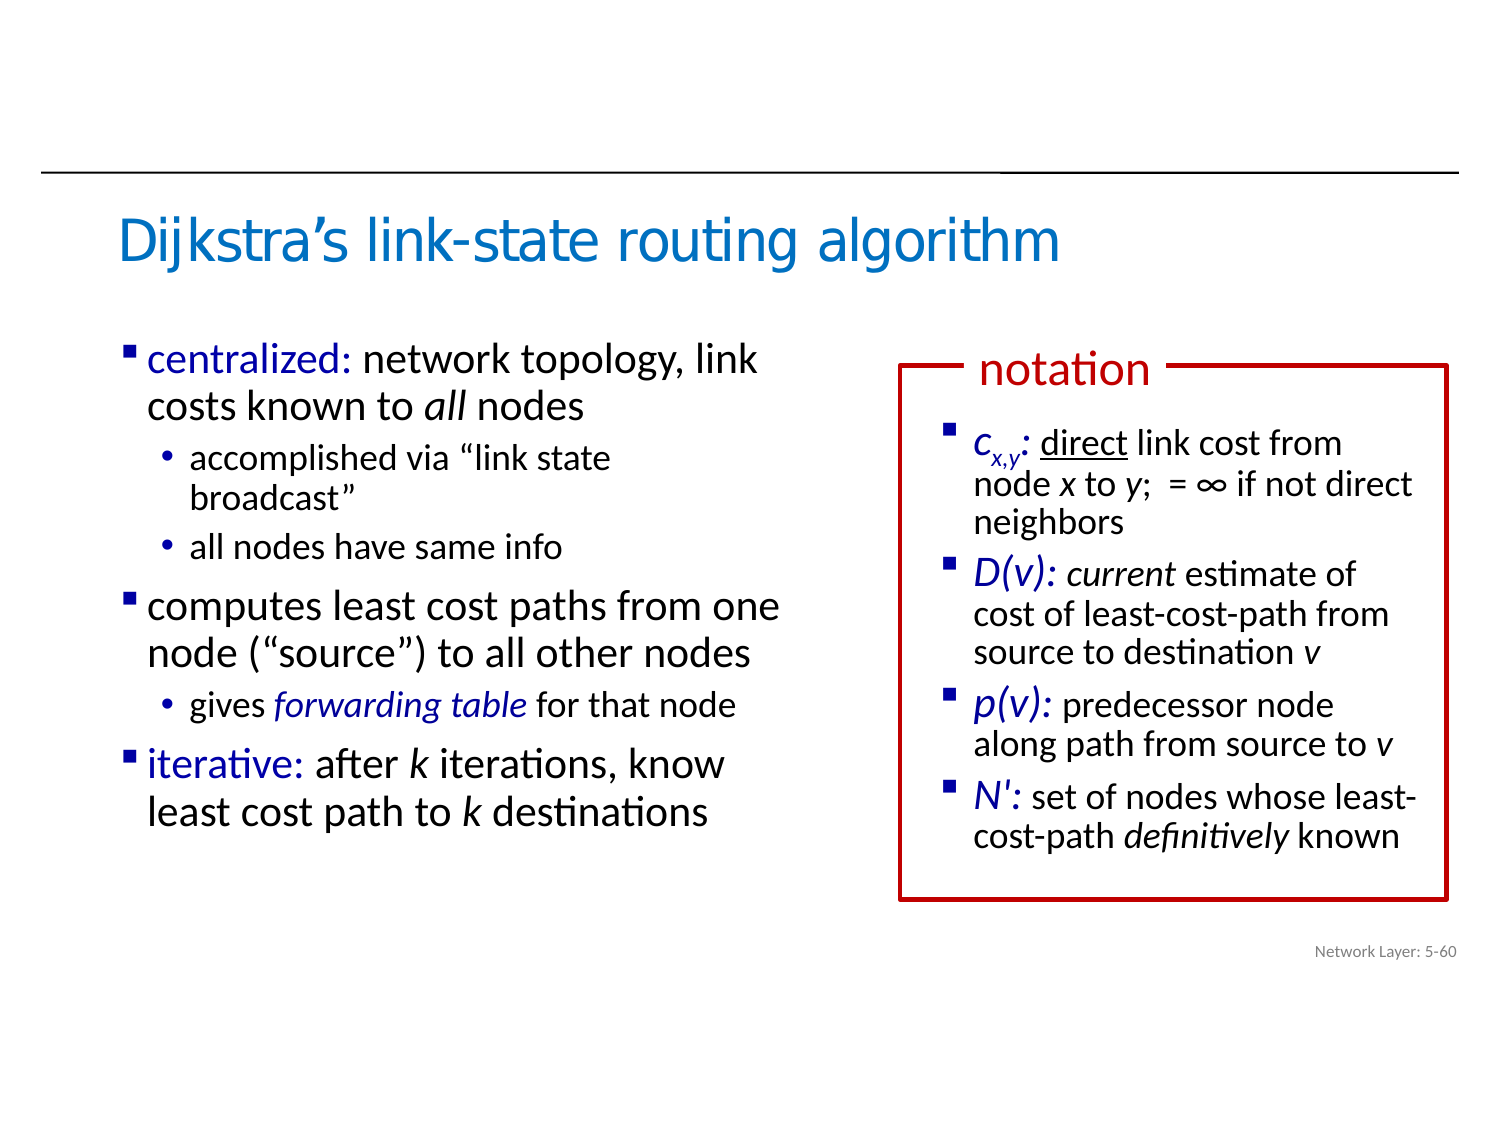

# Dijkstra’s link-state routing algorithm
notation

cx,y: direct link cost from node x to y;  = ∞ if not direct neighbors
D(v): current estimate of cost of least-cost-path from source to destination v
p(v): predecessor node along path from source to v
N': set of nodes whose least-cost-path definitively known

centralized: network topology, link costs known to all nodes
accomplished via “link state broadcast”
all nodes have same info
computes least cost paths from one node (“source”) to all other nodes
gives forwarding table for that node
iterative: after k iterations, know least cost path to k destinations
Network Layer: 5-60